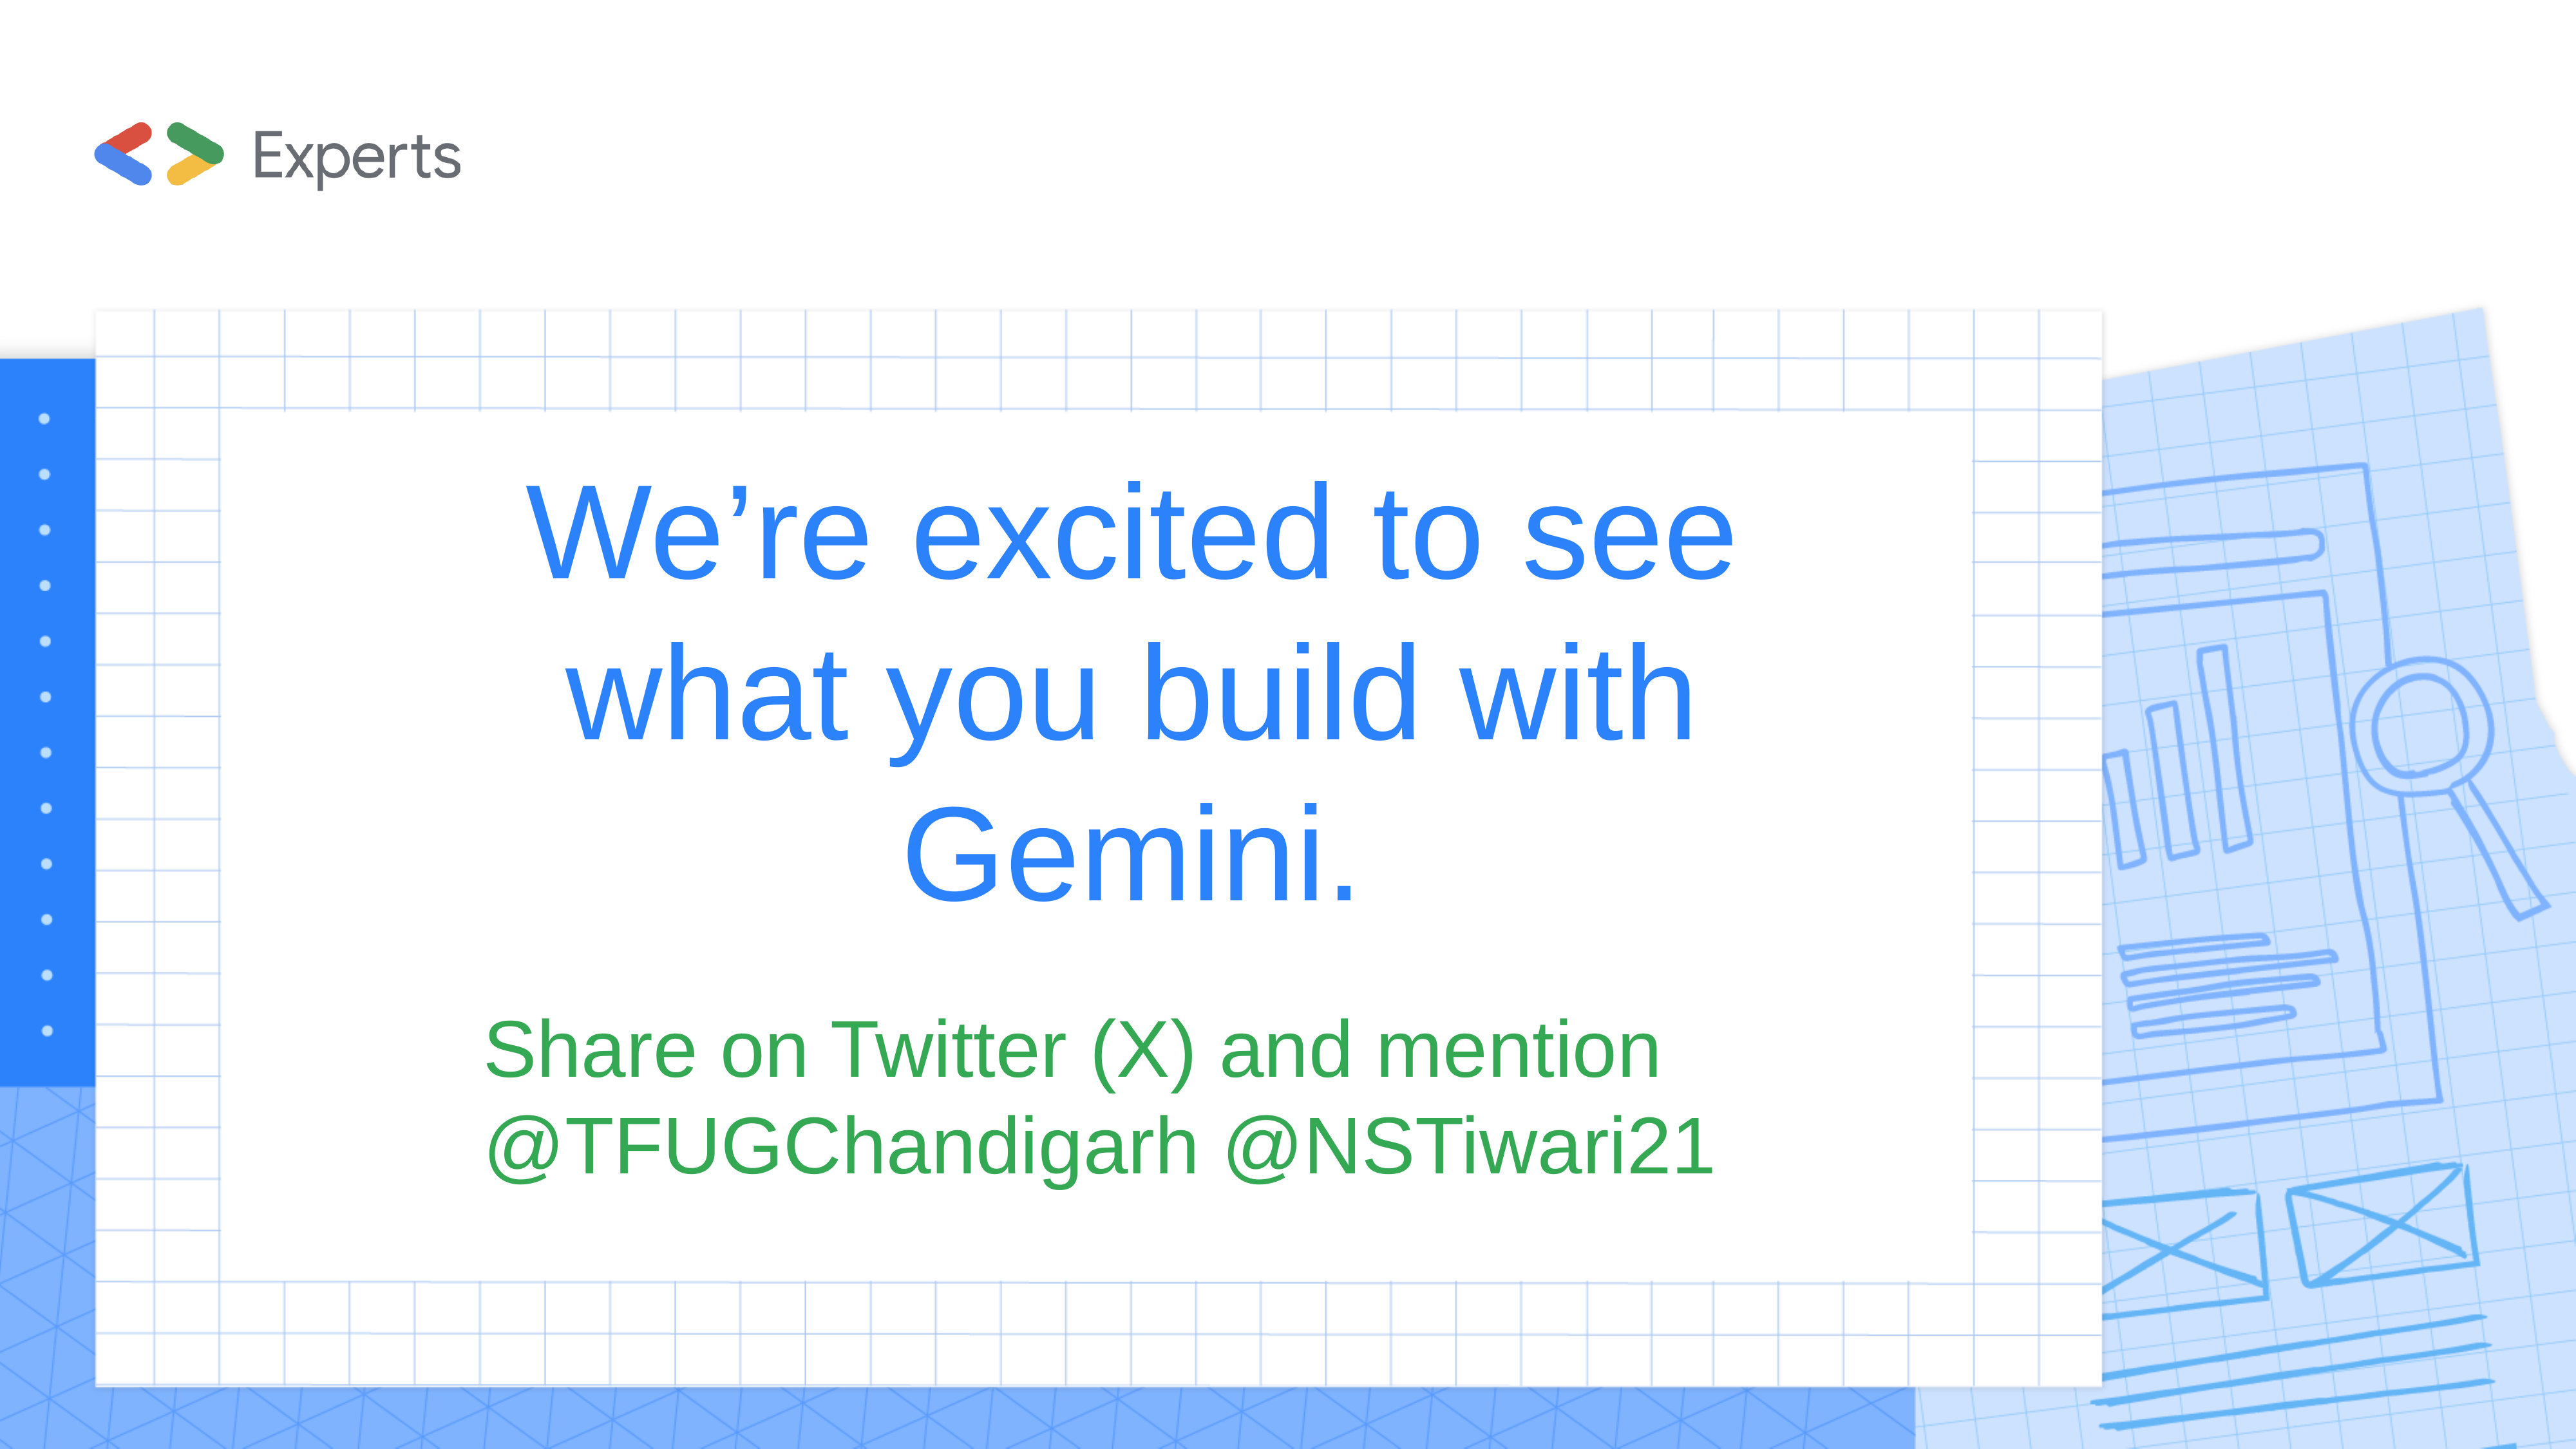

# We’re excited to see what you build with Gemini.
Share on Twitter (X) and mention @TFUGChandigarh @NSTiwari21